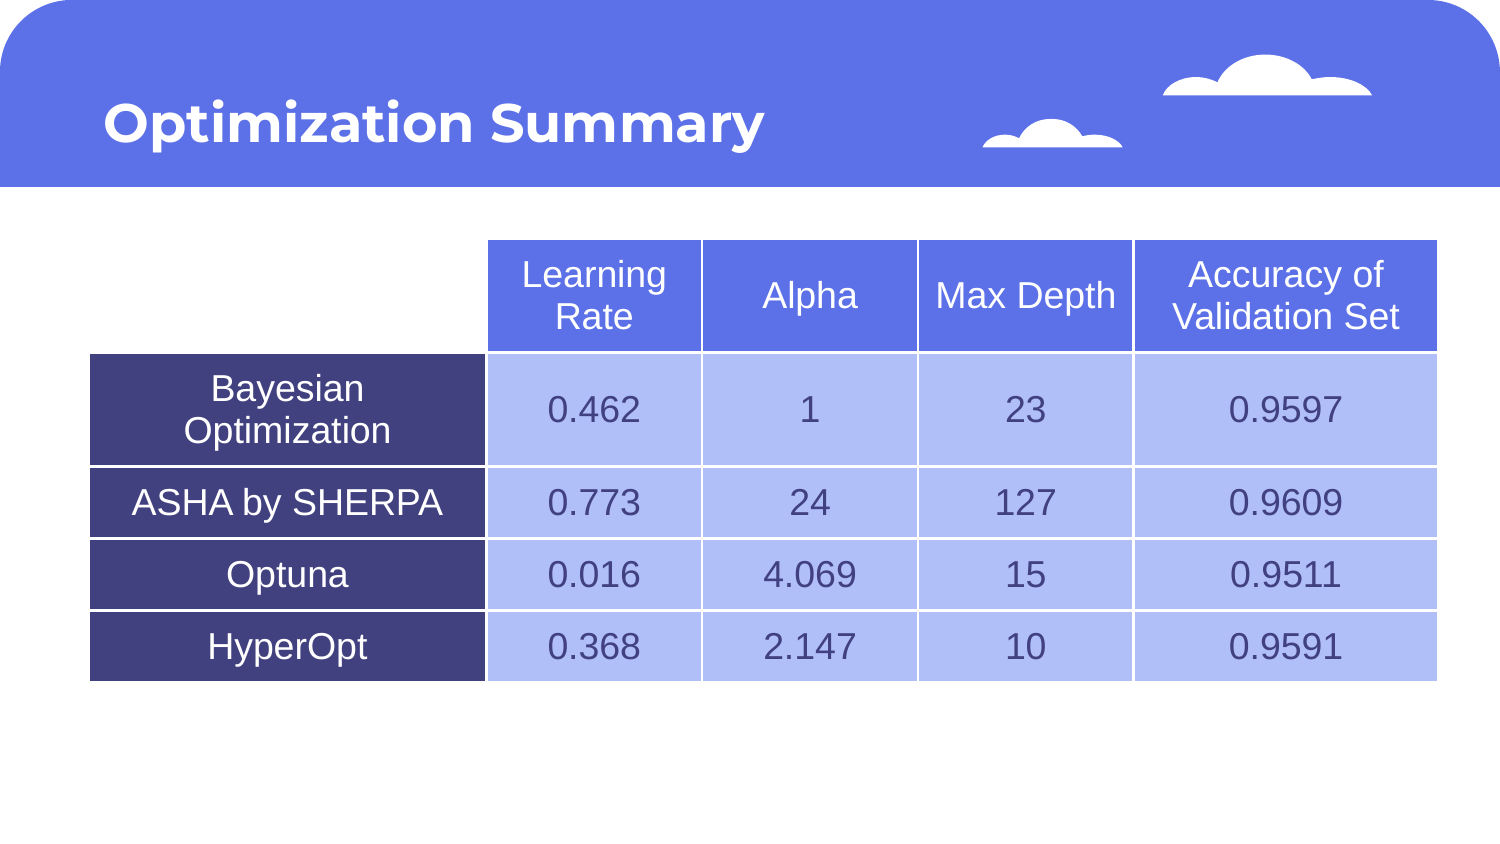

# Optimization Summary
|  | Learning Rate | Alpha | Max Depth | Accuracy of Validation Set |
| --- | --- | --- | --- | --- |
| Bayesian Optimization | 0.462 | 1 | 23 | 0.9597 |
| ASHA by SHERPA | 0.773 | 24 | 127 | 0.9609 |
| Optuna | 0.016 | 4.069 | 15 | 0.9511 |
| HyperOpt | 0.368 | 2.147 | 10 | 0.9591 |